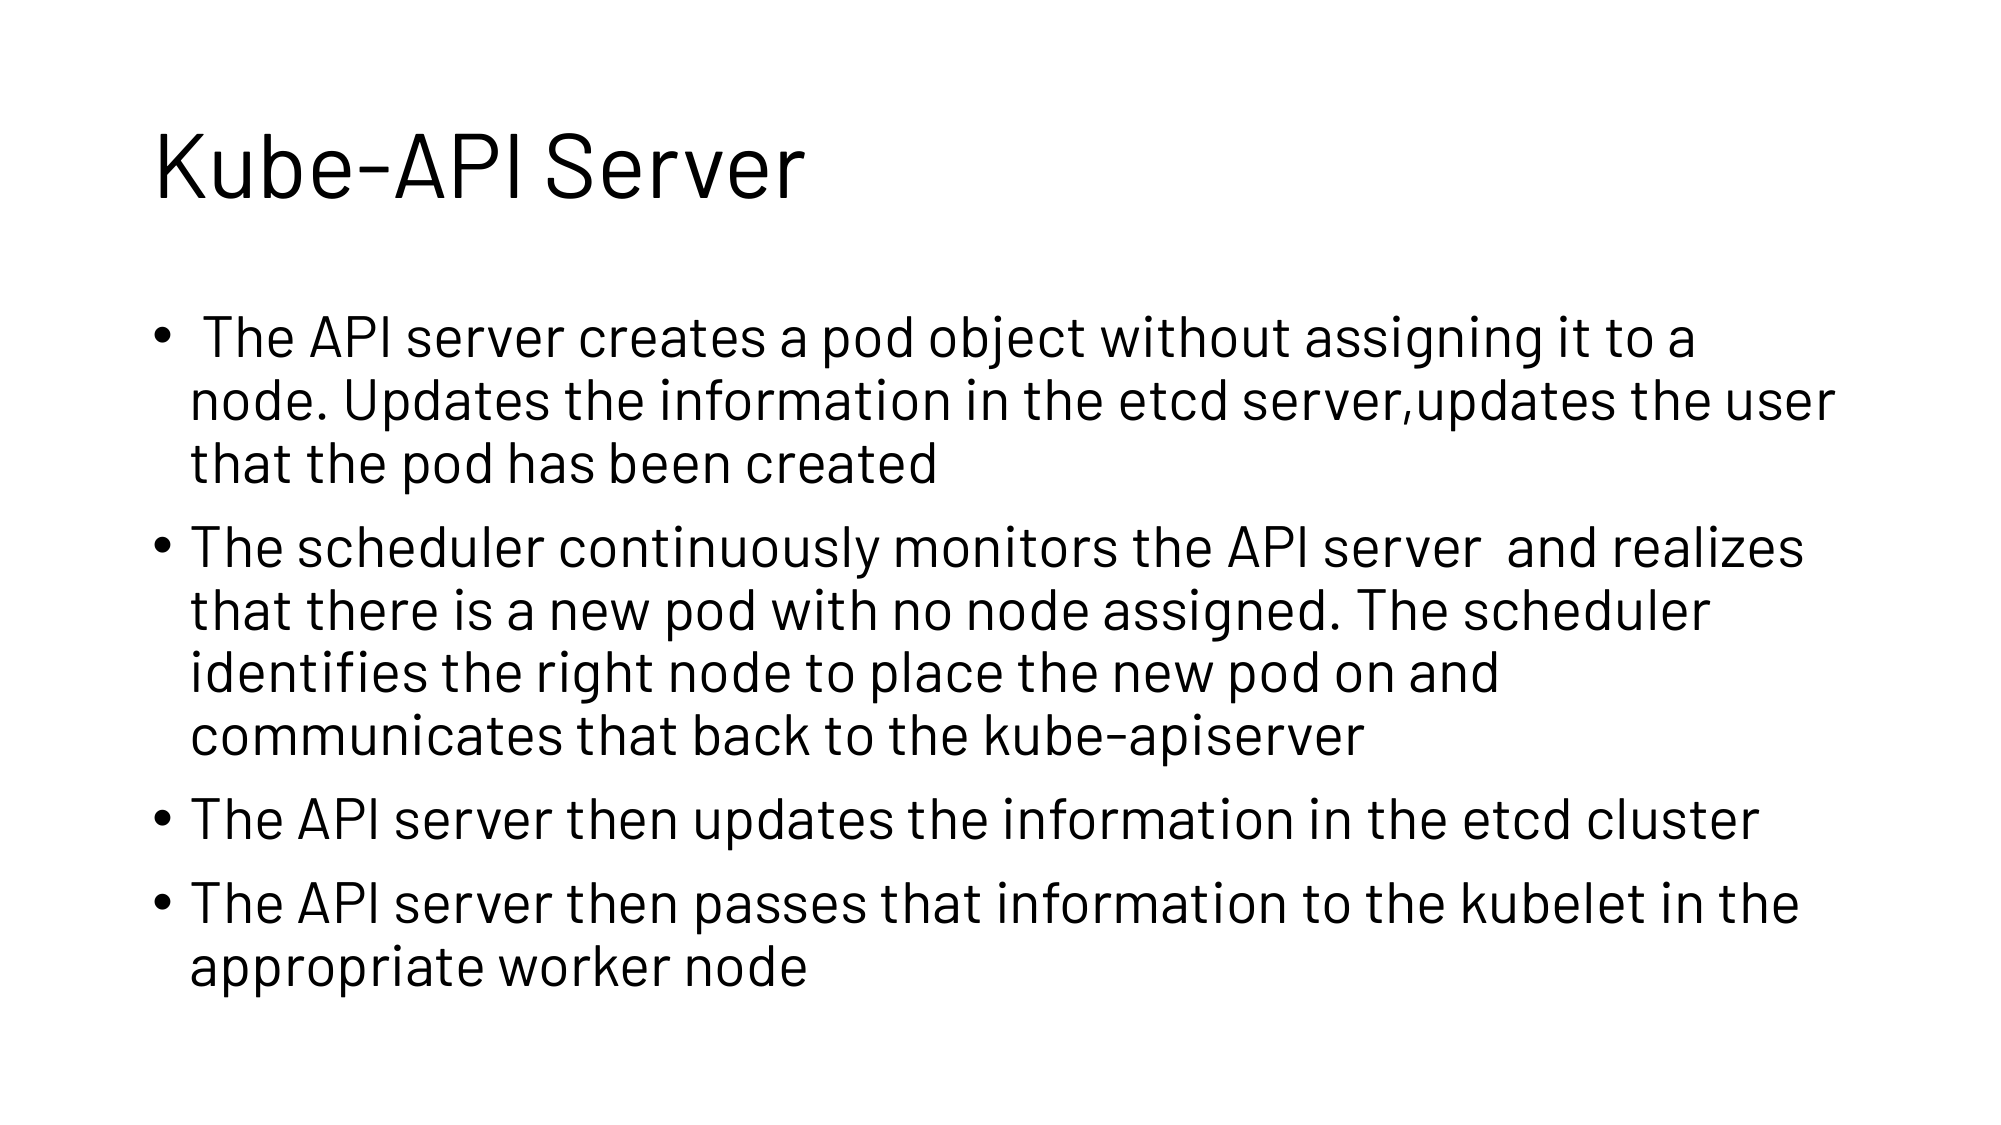

# Kube-API Server
 The API server creates a pod object without assigning it to a node. Updates the information in the etcd server,updates the user that the pod has been created
The scheduler continuously monitors the API server  and realizes that there is a new pod with no node assigned. The scheduler identifies the right node to place the new pod on and communicates that back to the kube-apiserver
The API server then updates the information in the etcd cluster
The API server then passes that information to the kubelet in the appropriate worker node